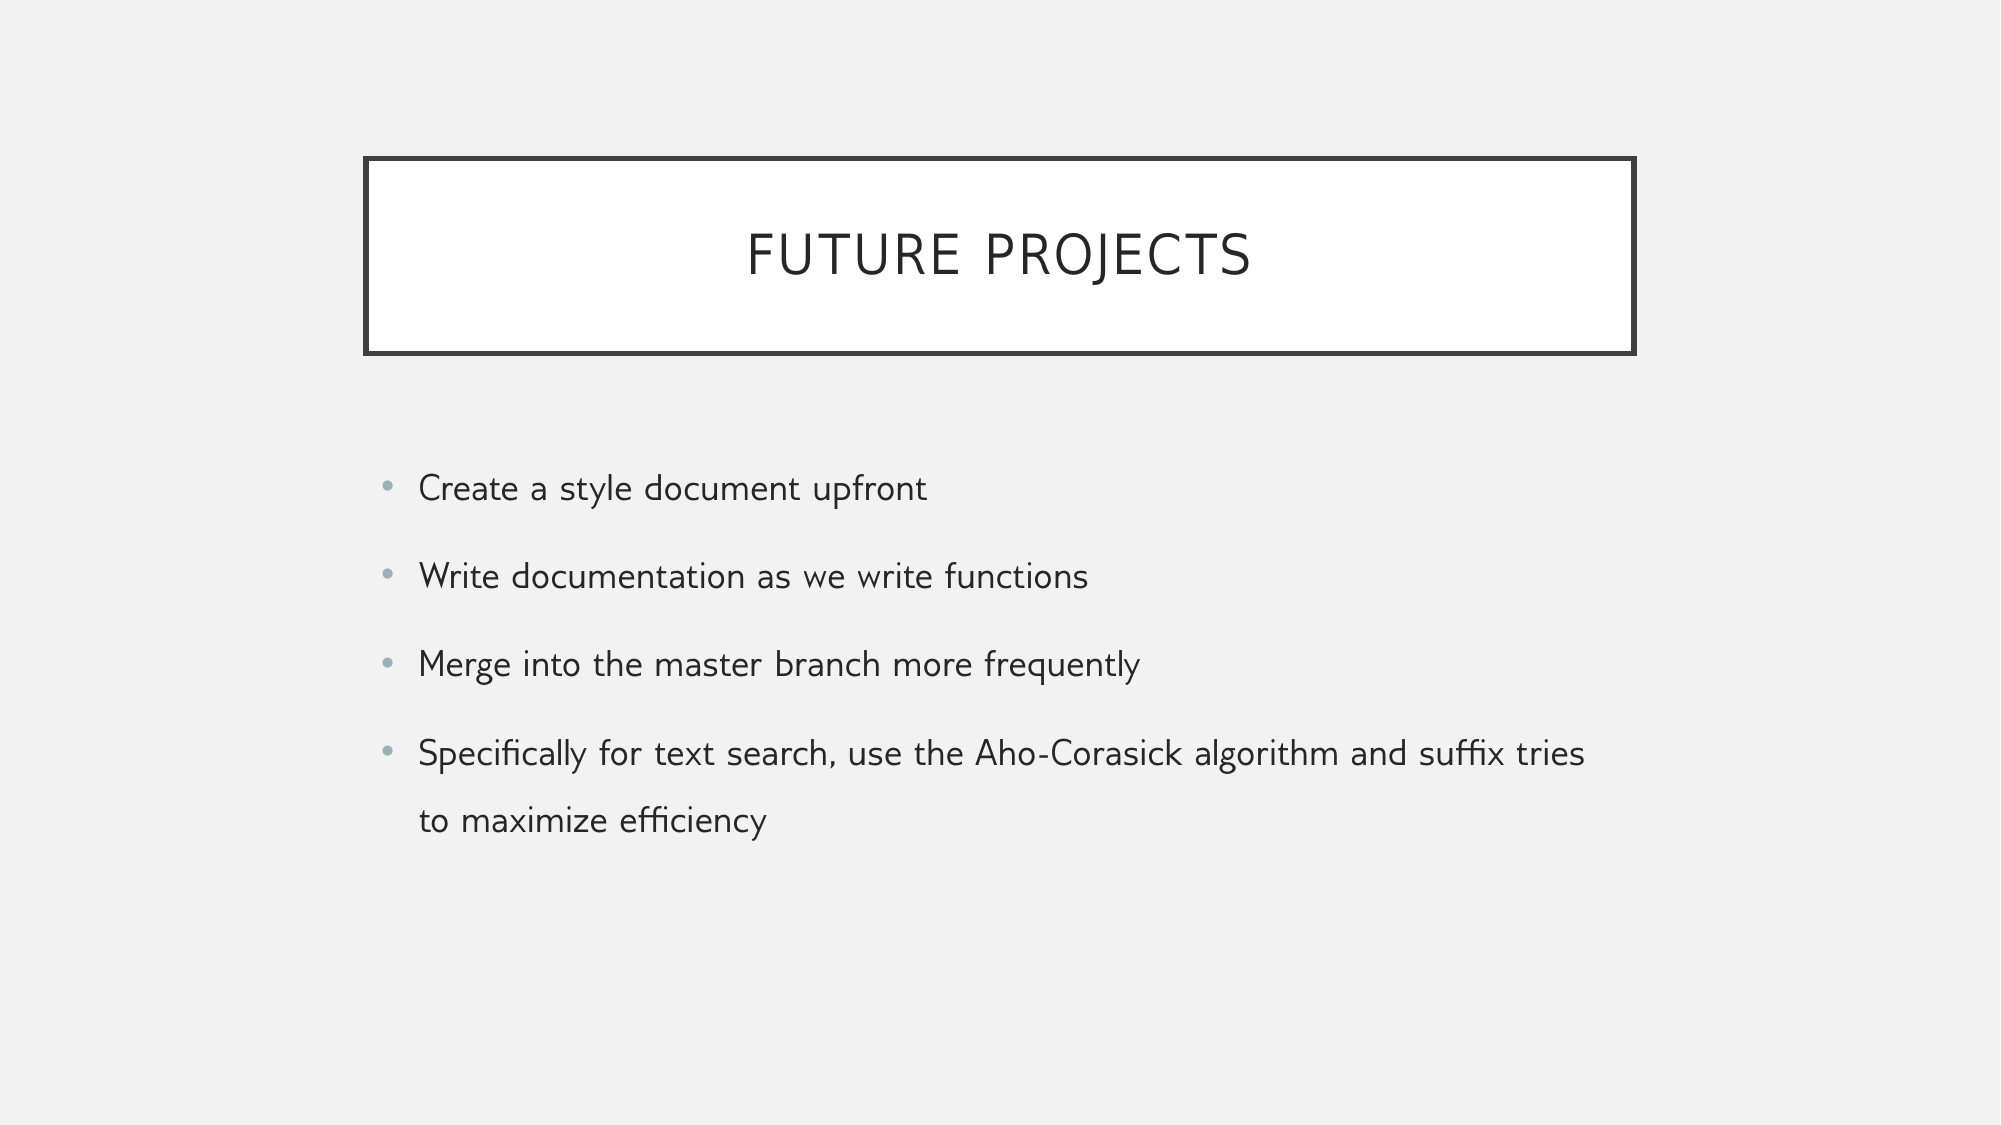

# Future projects
Create a style document upfront
Write documentation as we write functions
Merge into the master branch more frequently
Specifically for text search, use the Aho-Corasick algorithm and suffix tries to maximize efficiency